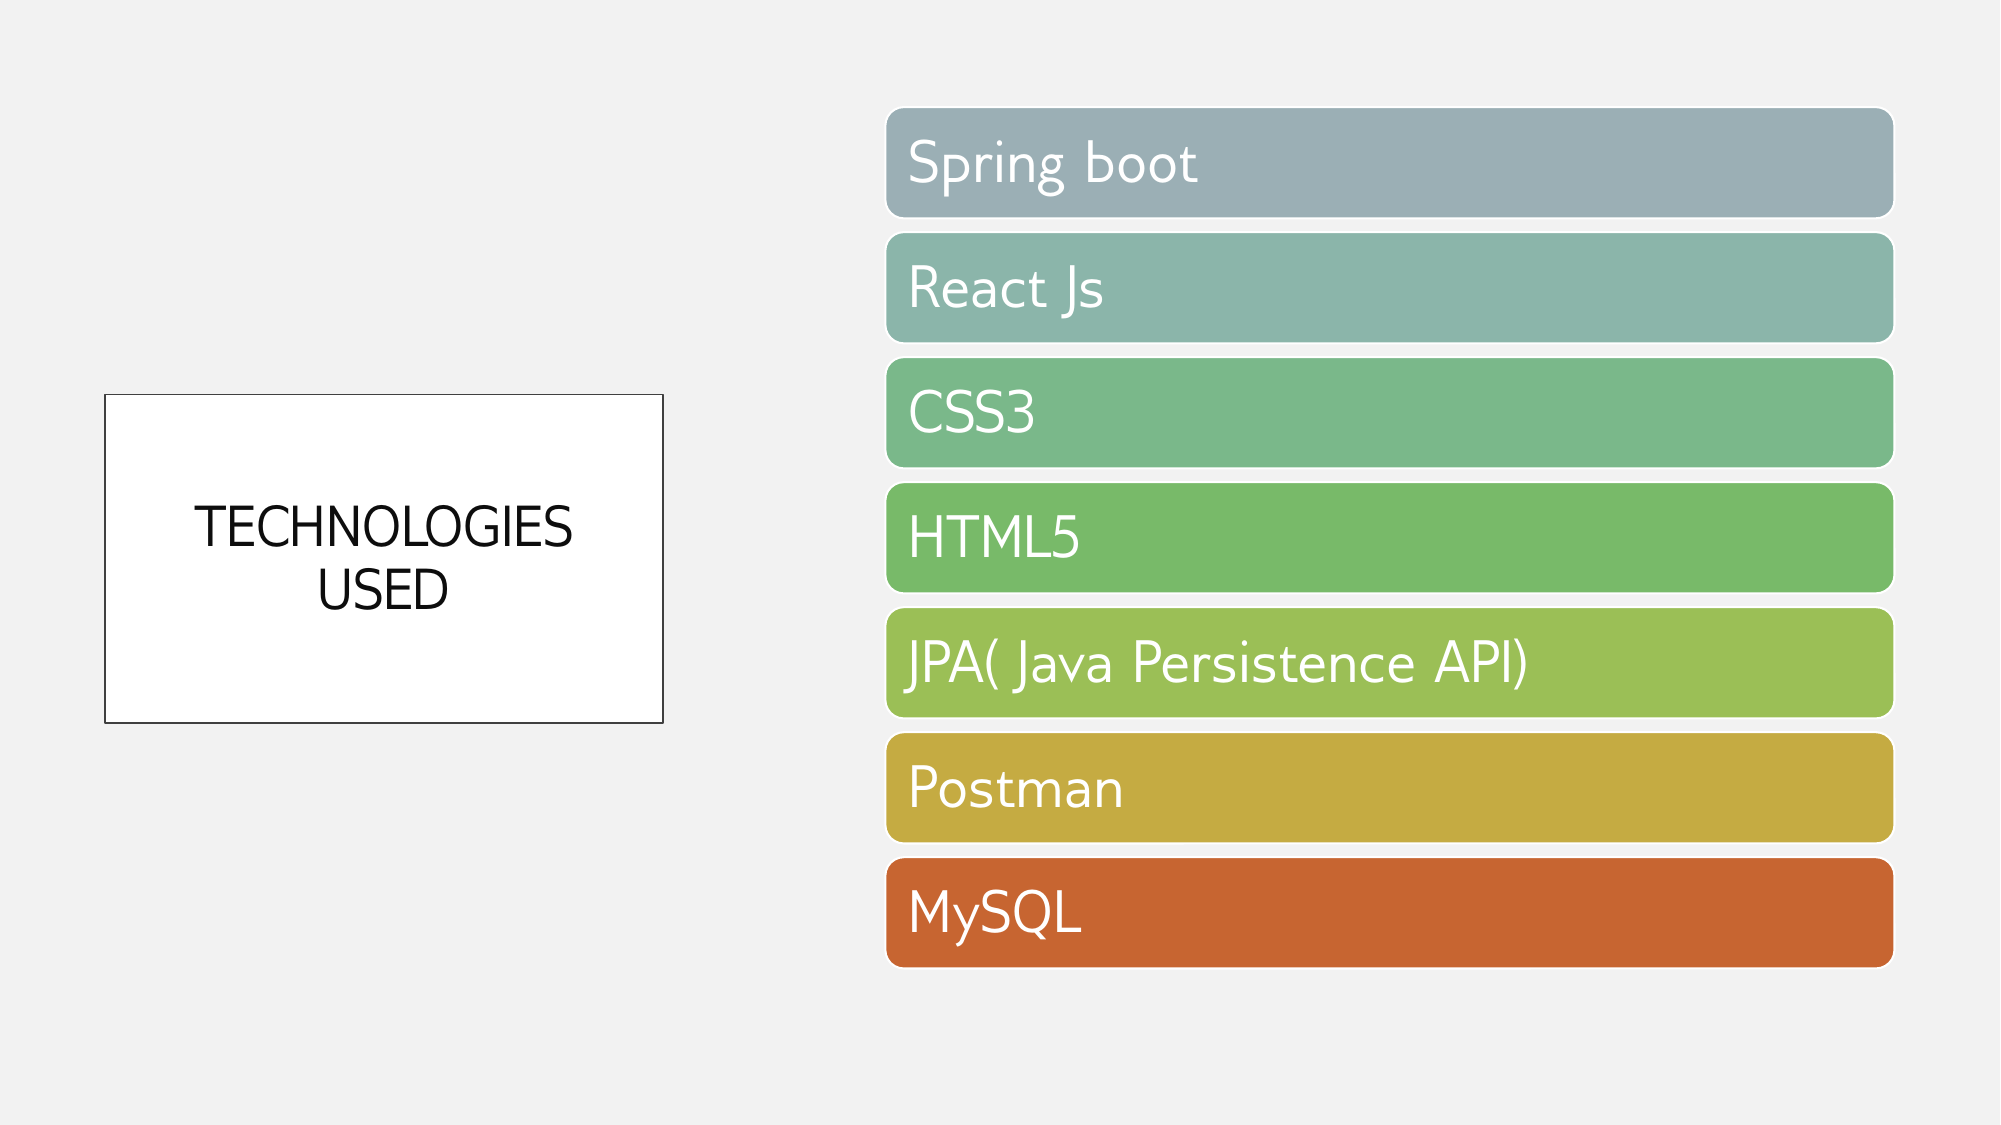

Spring boot

React Js

CSS3

HTML5

JPA( Java Persistence API)

Postman

MySQL
# TECHNOLOGIES USED